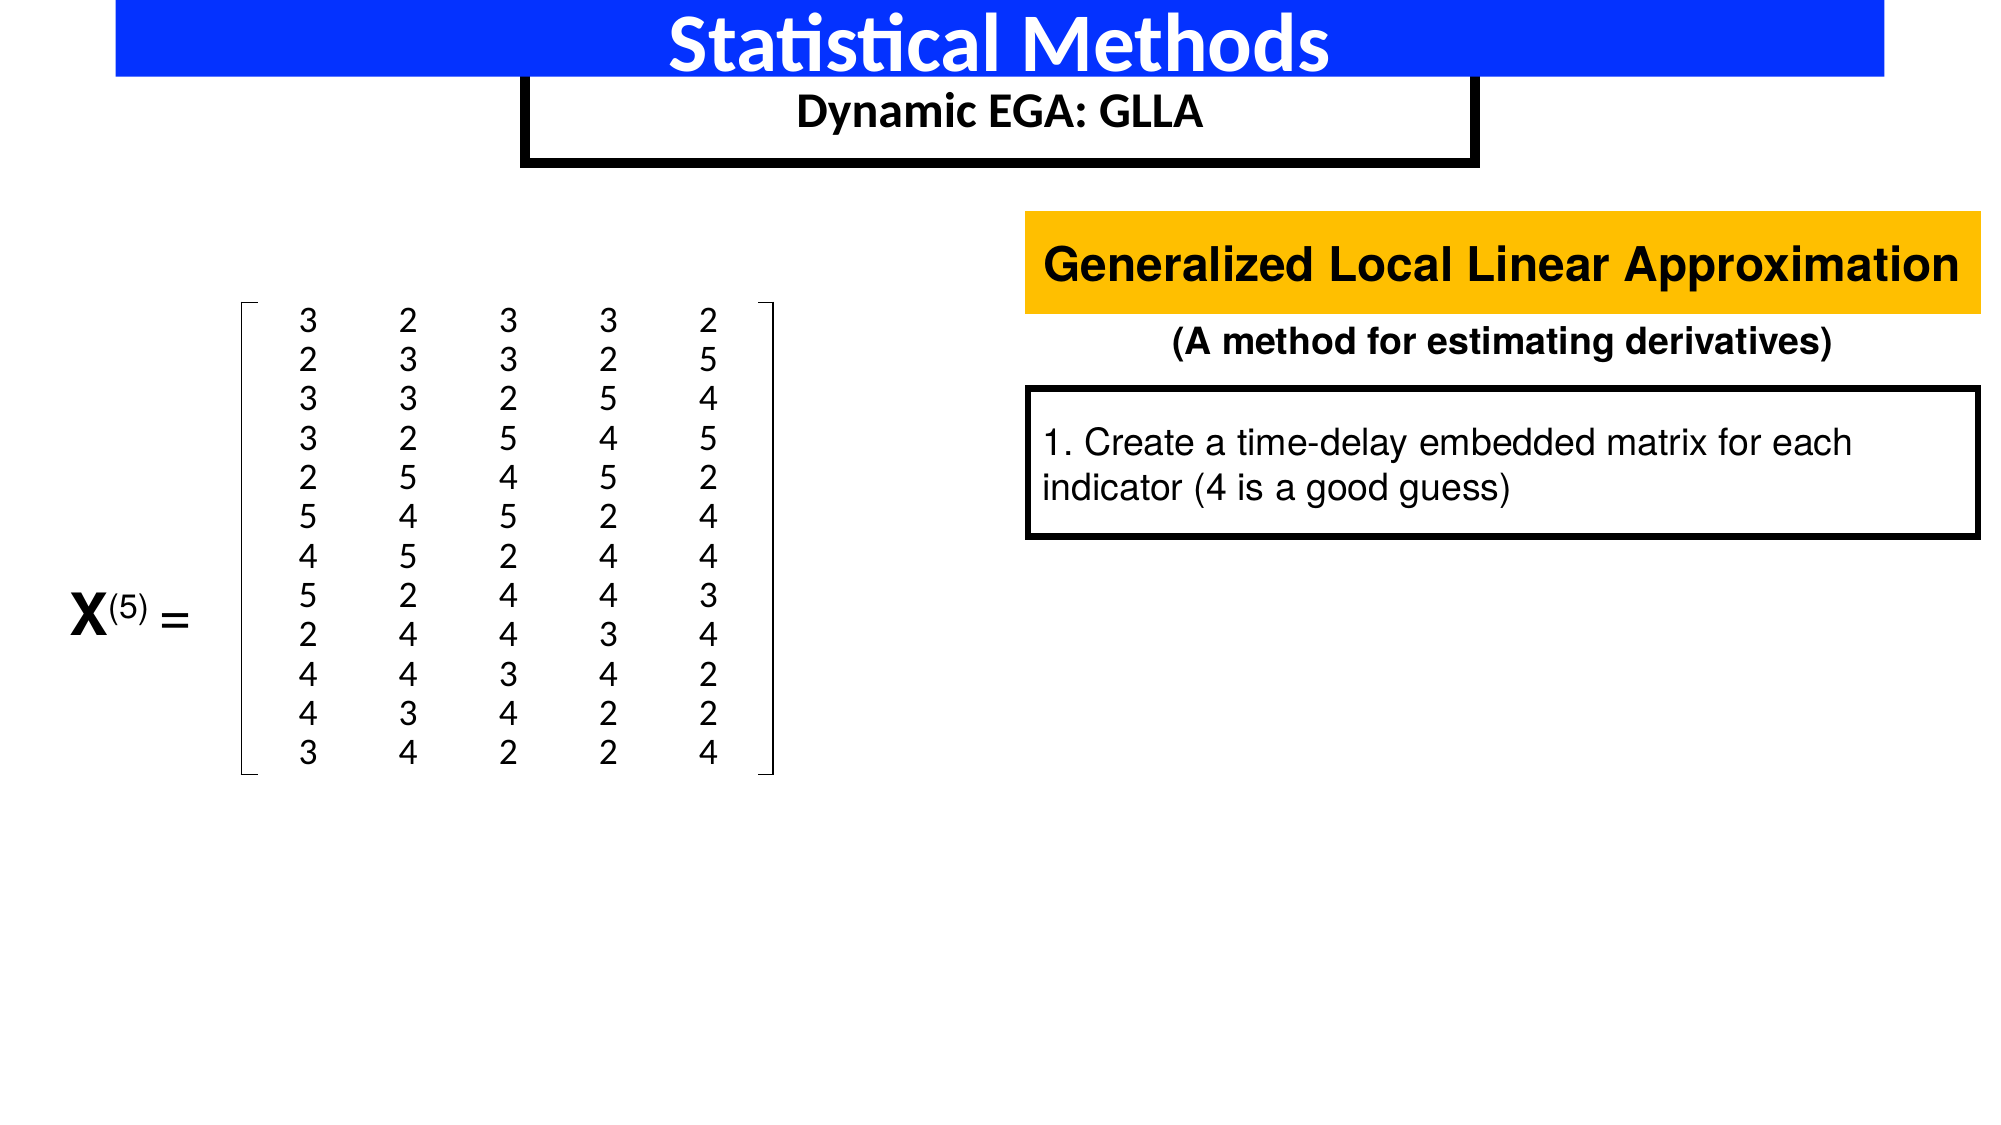

Statistical Methods
Dynamic EGA: GLLA
Generalized Local Linear Approximation
(A method for estimating derivatives)
|  | 3 | 2 | 3 | 3 | 2 |  |
| --- | --- | --- | --- | --- | --- | --- |
|  | 2 | 3 | 3 | 2 | 5 |  |
|  | 3 | 3 | 2 | 5 | 4 |  |
|  | 3 | 2 | 5 | 4 | 5 |  |
|  | 2 | 5 | 4 | 5 | 2 |  |
|  | 5 | 4 | 5 | 2 | 4 |  |
|  | 4 | 5 | 2 | 4 | 4 |  |
|  | 5 | 2 | 4 | 4 | 3 |  |
|  | 2 | 4 | 4 | 3 | 4 |  |
|  | 4 | 4 | 3 | 4 | 2 |  |
|  | 4 | 3 | 4 | 2 | 2 |  |
|  | 3 | 4 | 2 | 2 | 4 |  |
1. Create a time-delay embedded matrix for each indicator (4 is a good guess)
X(5) =